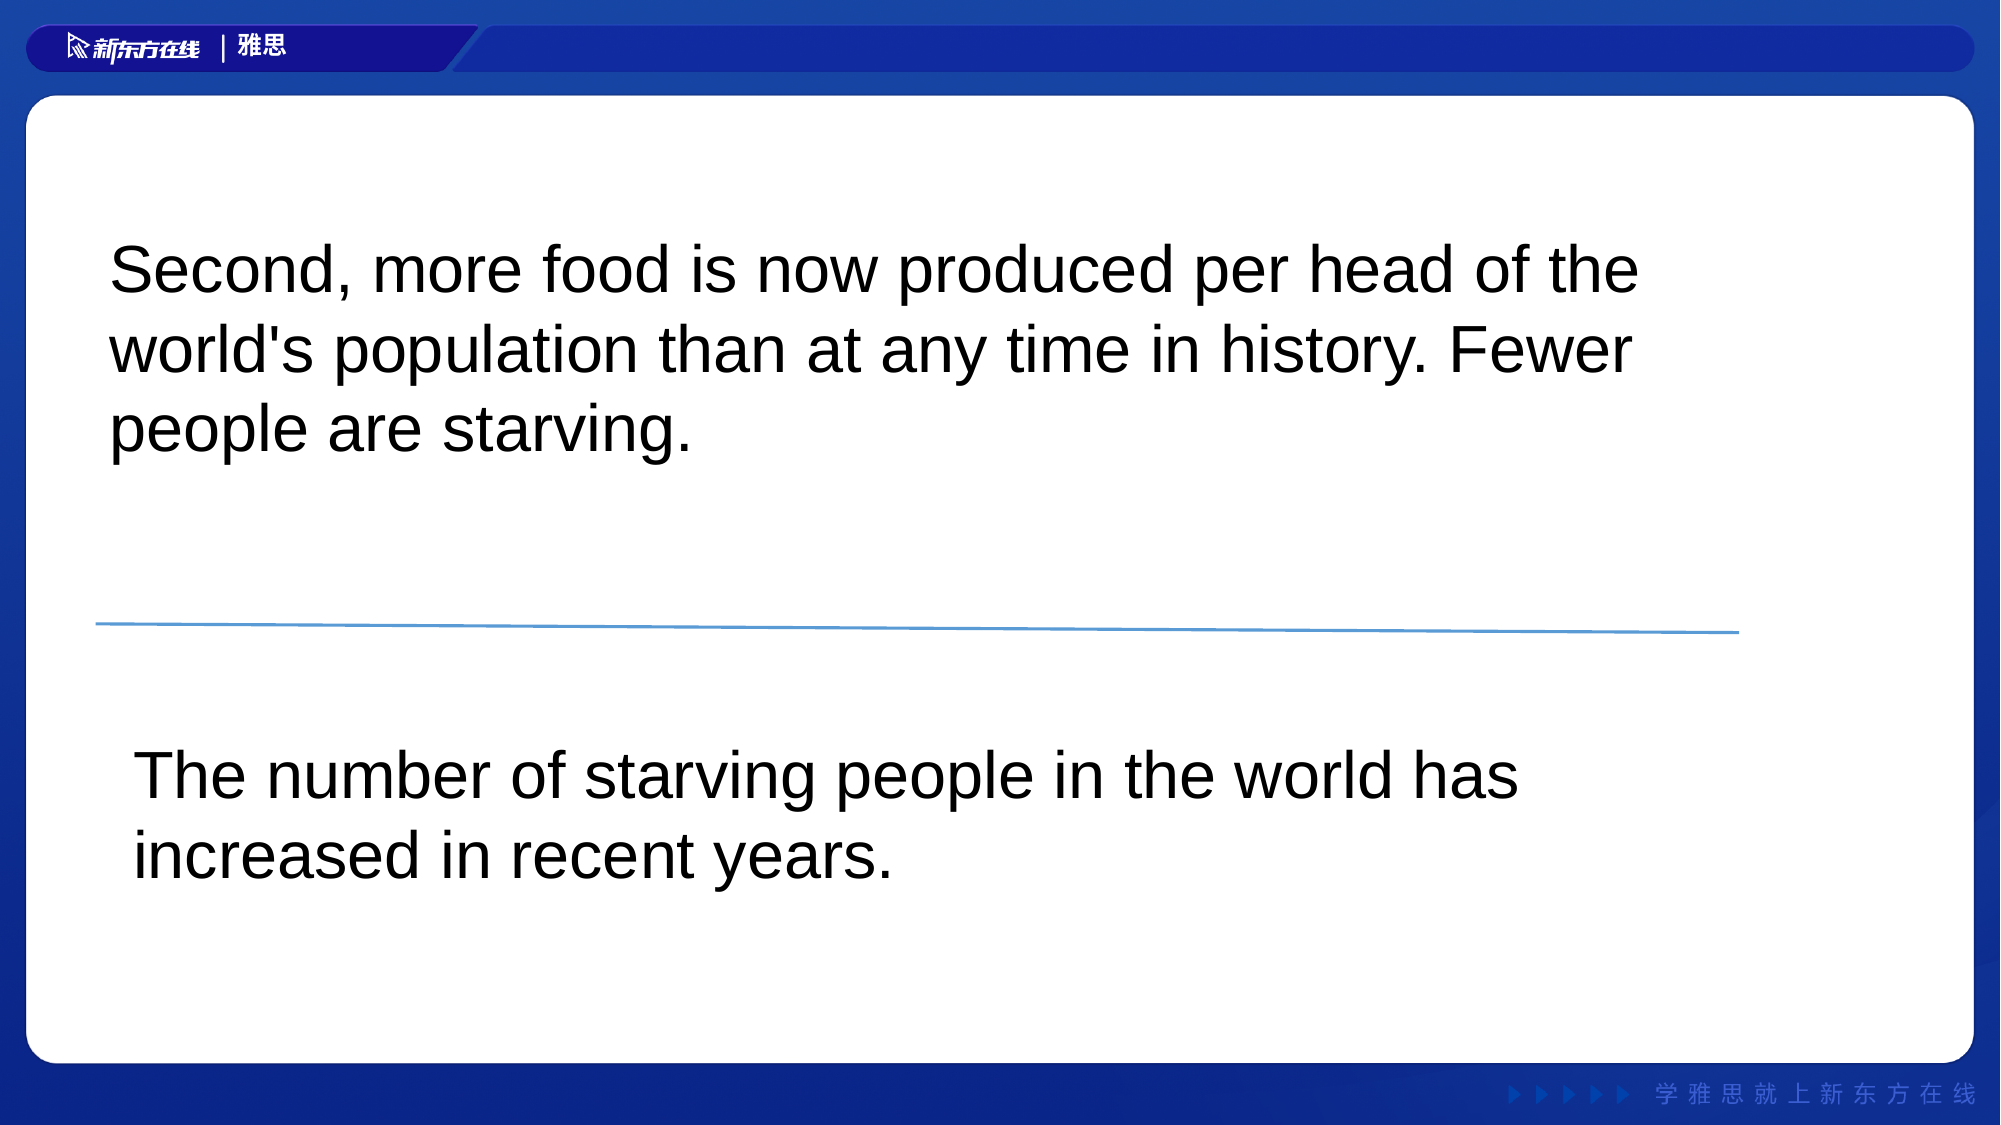

Second, more food is now produced per head of the world's population than at any time in history. Fewer people are starving.
#
The number of starving people in the world has increased in recent years.